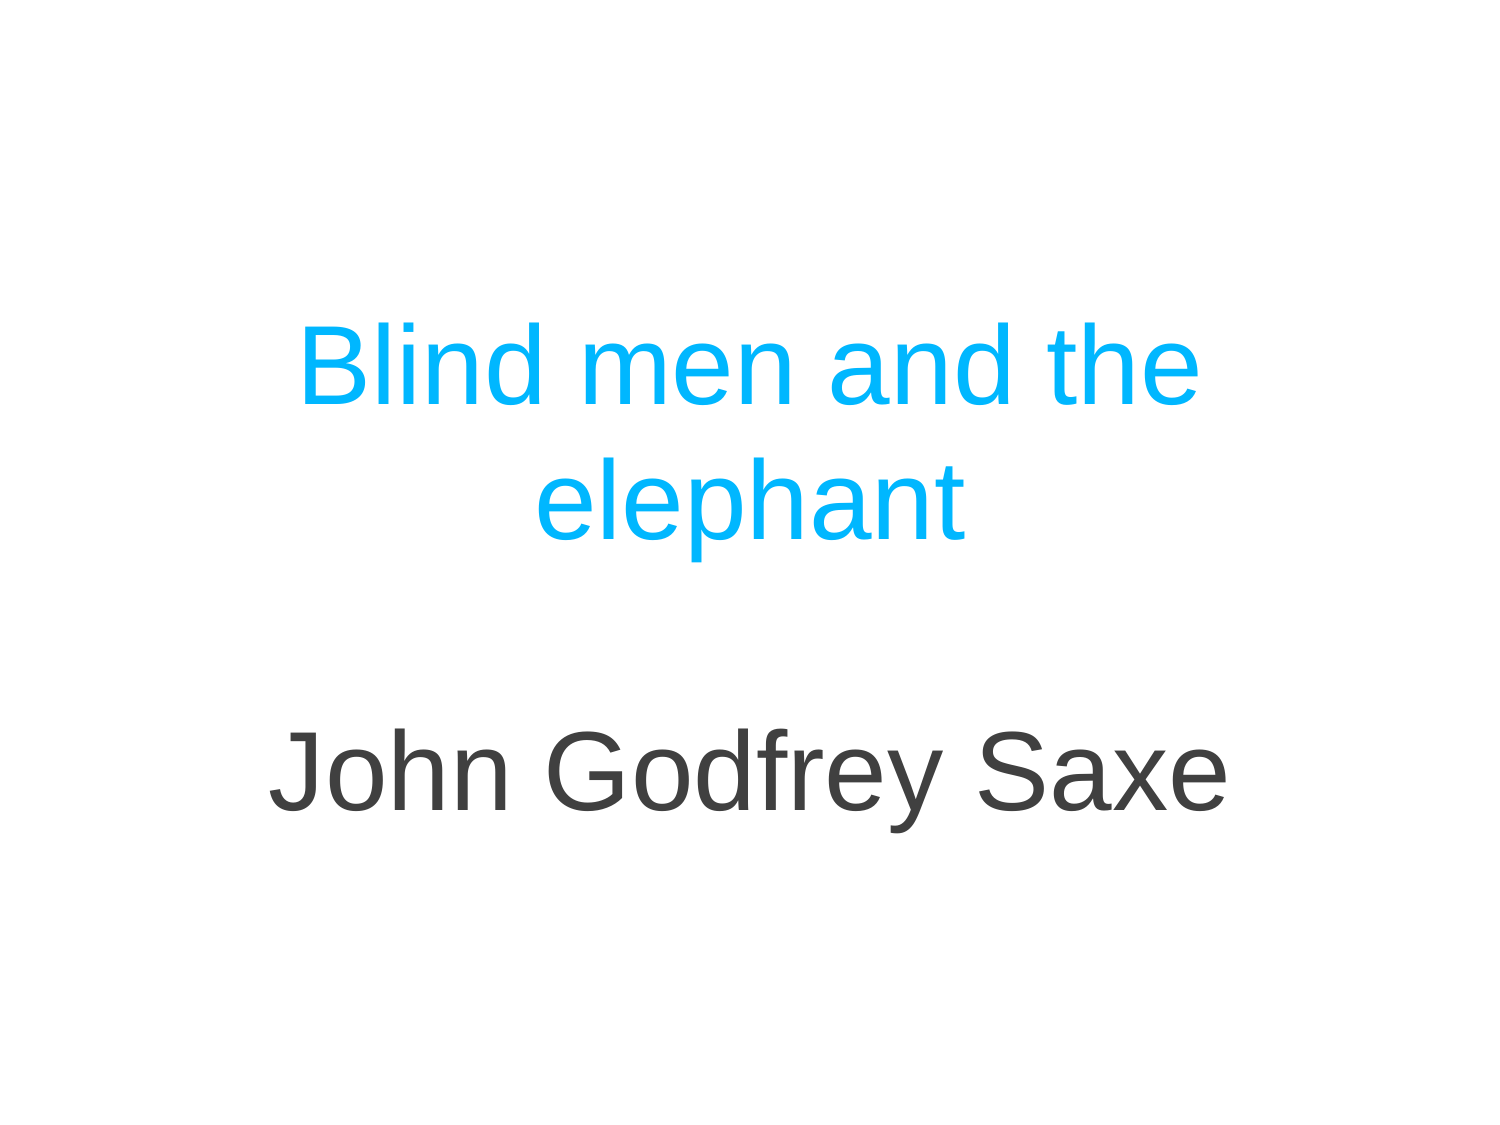

# Blind men and the elephant John Godfrey Saxe